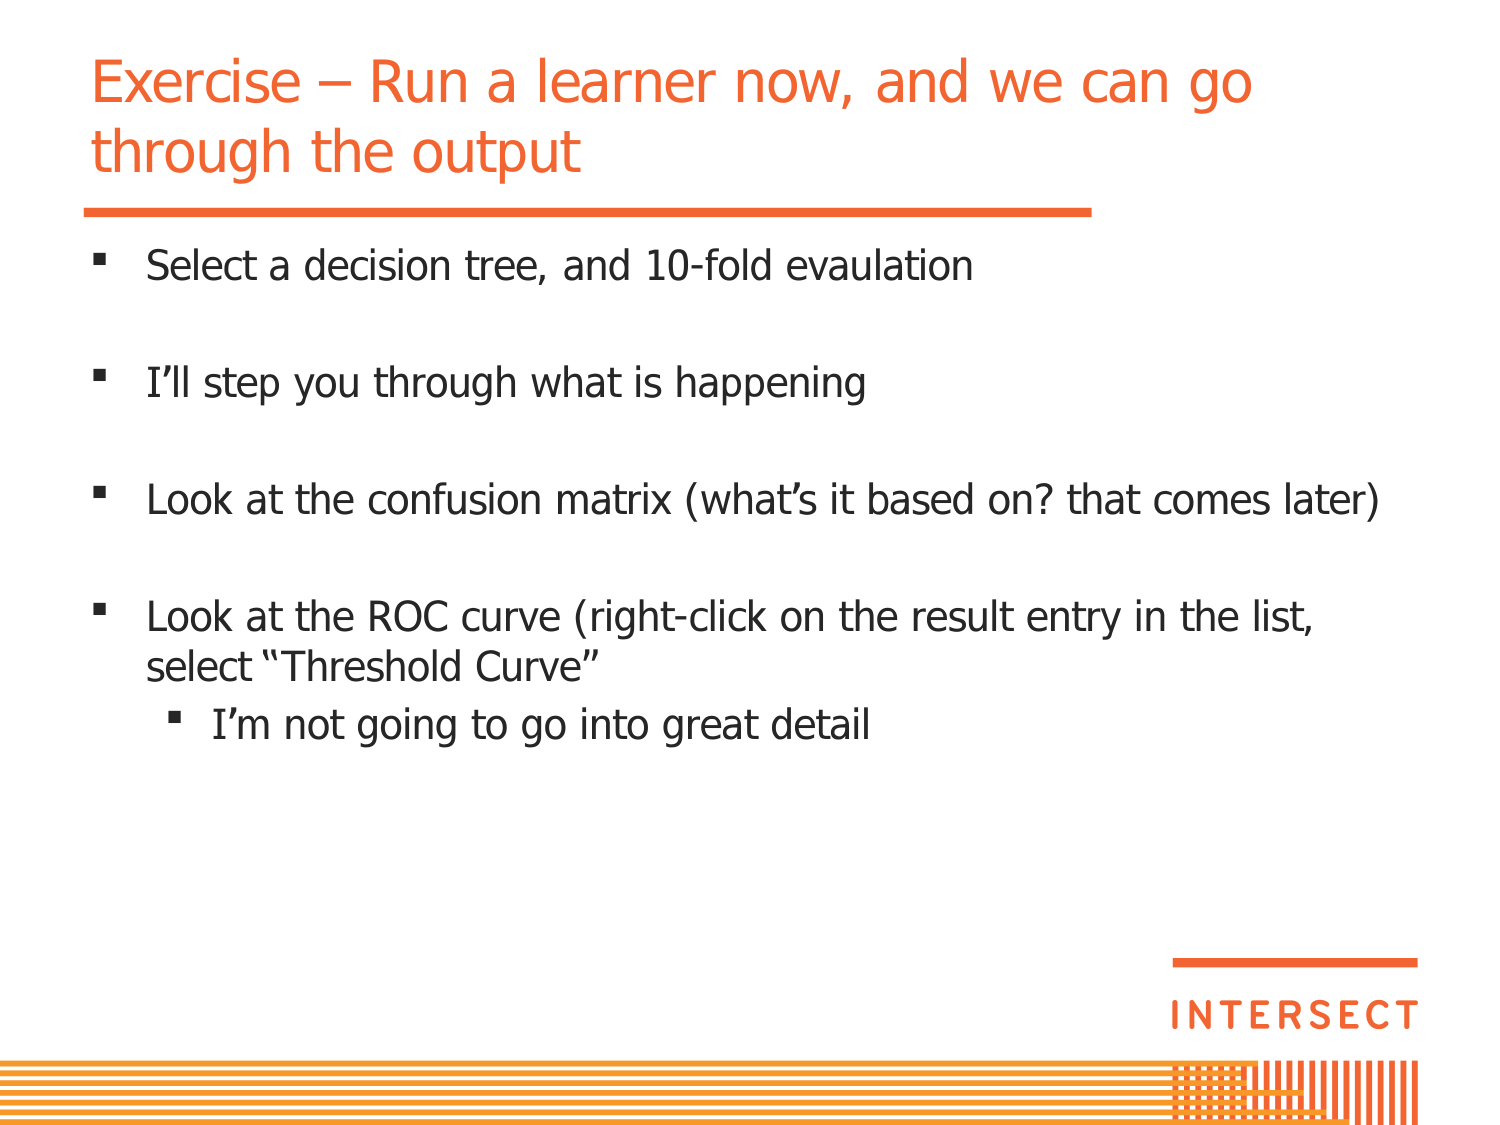

# Exercise – Run a learner now, and we can go through the output
Select a decision tree, and 10-fold evaulation

I’ll step you through what is happening

Look at the confusion matrix (what’s it based on? that comes later)

Look at the ROC curve (right-click on the result entry in the list, select “Threshold Curve”
I’m not going to go into great detail